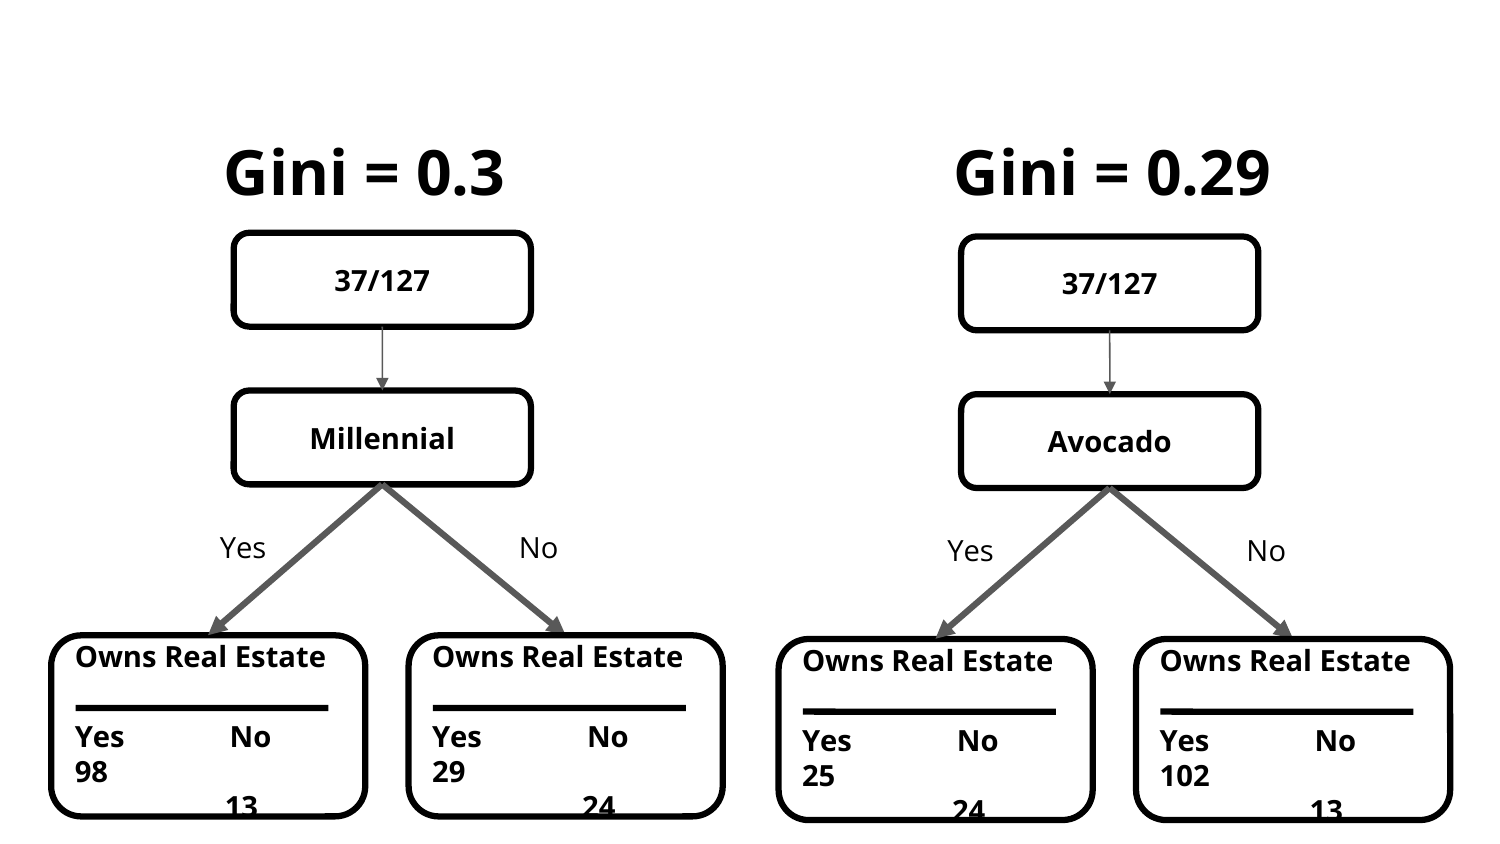

Gini = 0.3
Gini = 0.29
37/127
37/127

Millennial
Avocado

Yes
No
Yes
No

Owns Real Estate
Yes              No
98		13

Owns Real Estate
Yes              No
29		24

Owns Real Estate
Yes              No
25		24

Owns Real Estate
Yes              No
102		13